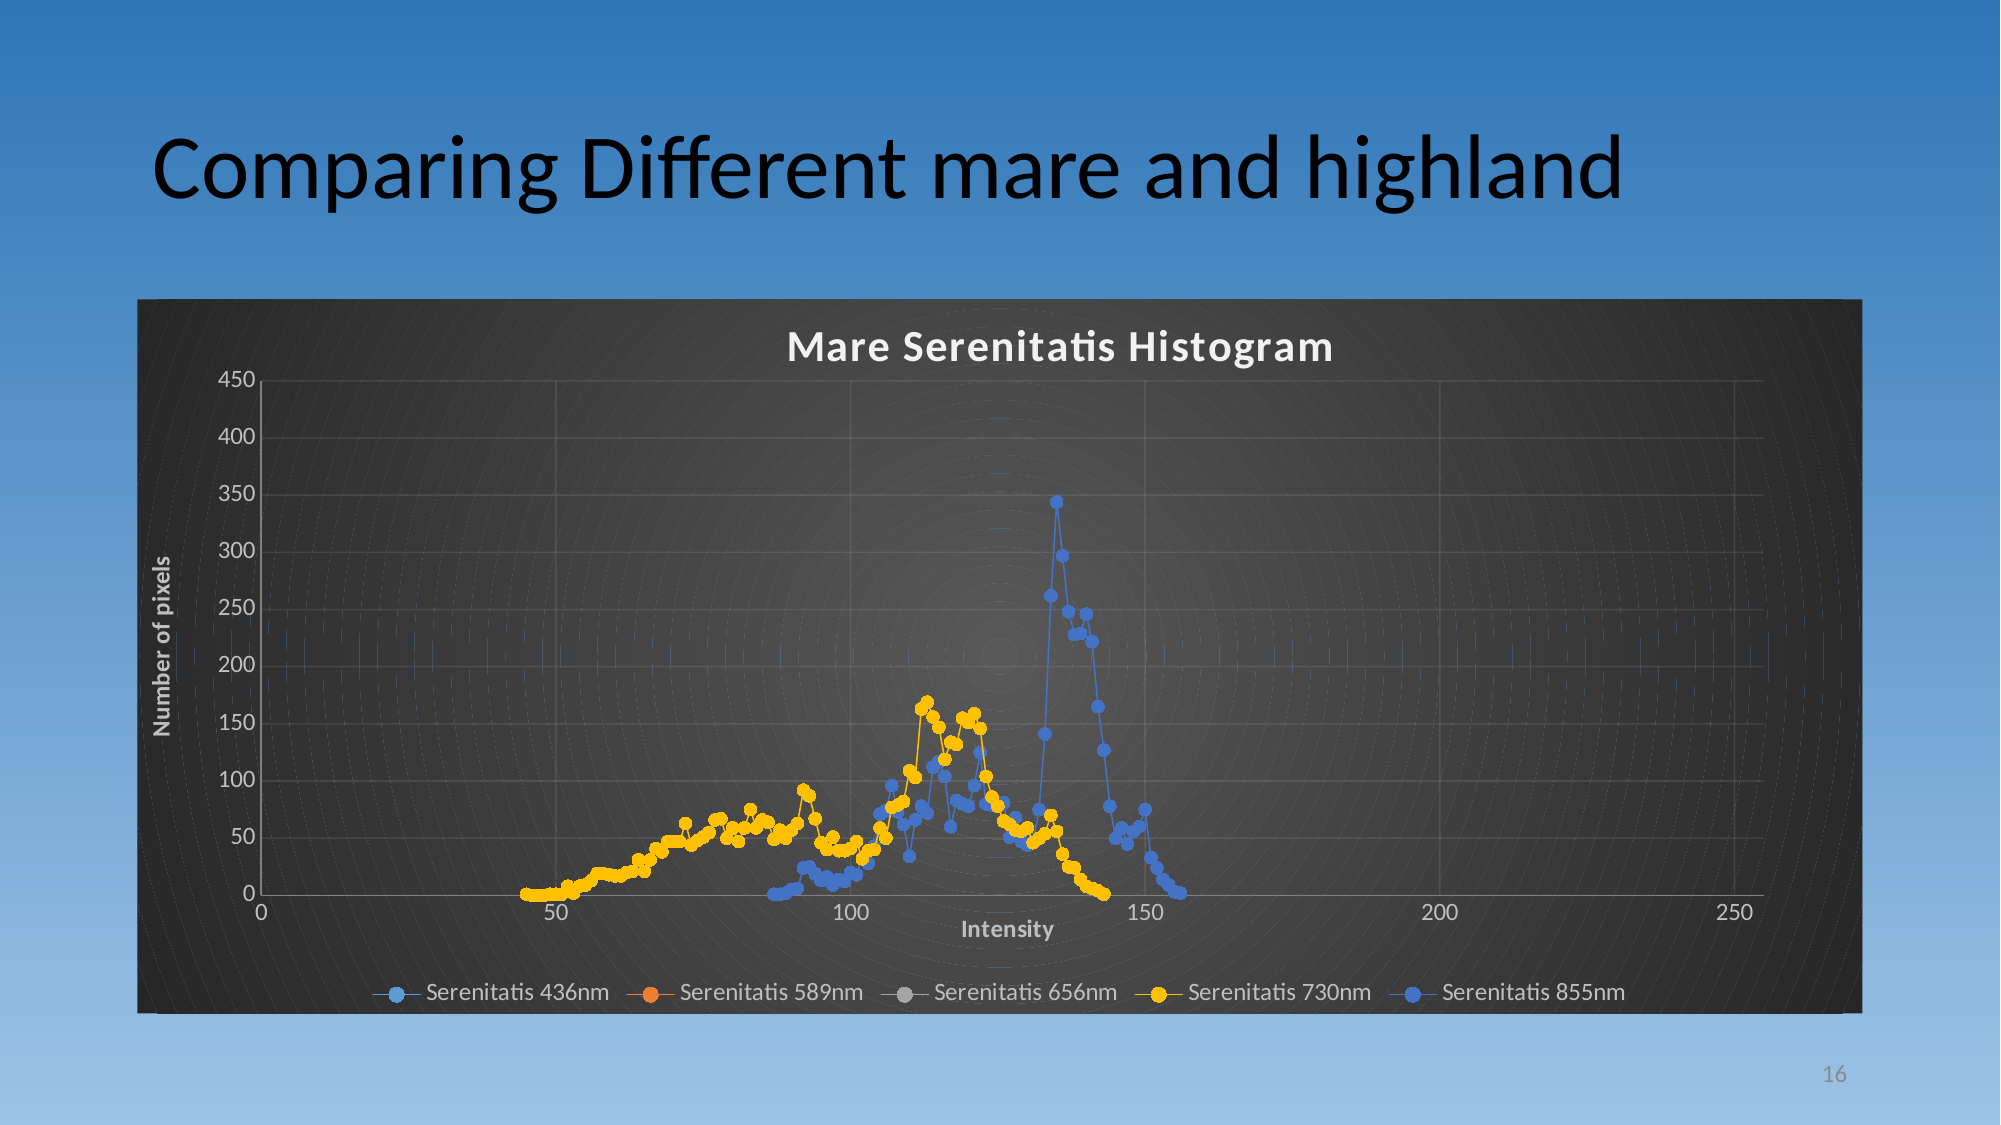

# Comparing Different mare and highland

### Chart: Mare Serenitatis Histogram

| Category |  |  |  |  |  |
|---|---|---|---|---|---|
16